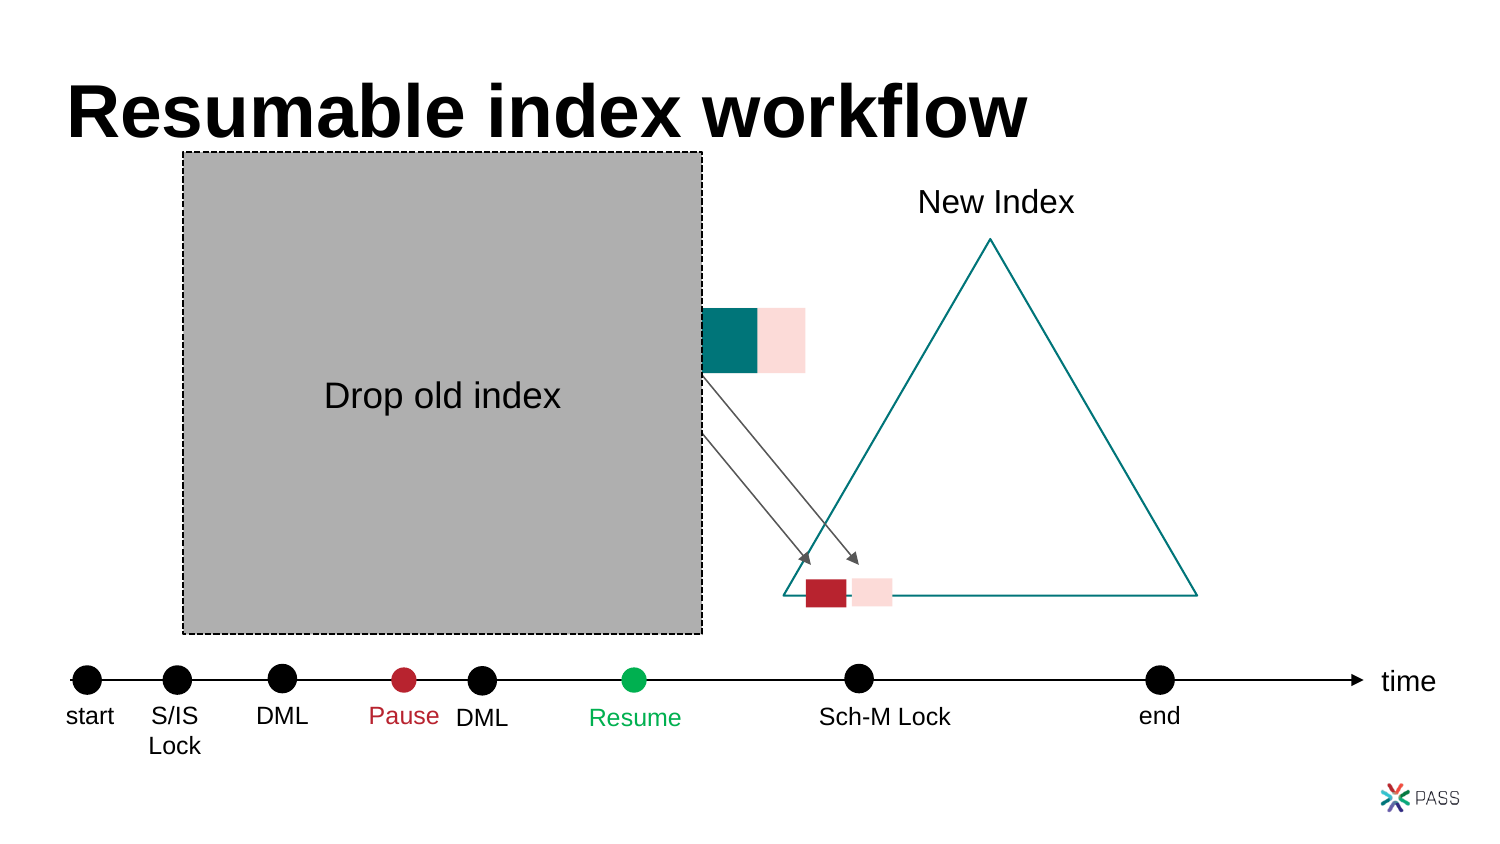

# Resumable index workflow
Drop old index
New Index
Existing Index

DML

DML

time

start

DML

Sch-M Lock

Pause

end

Resume

S/IS Lock

DML